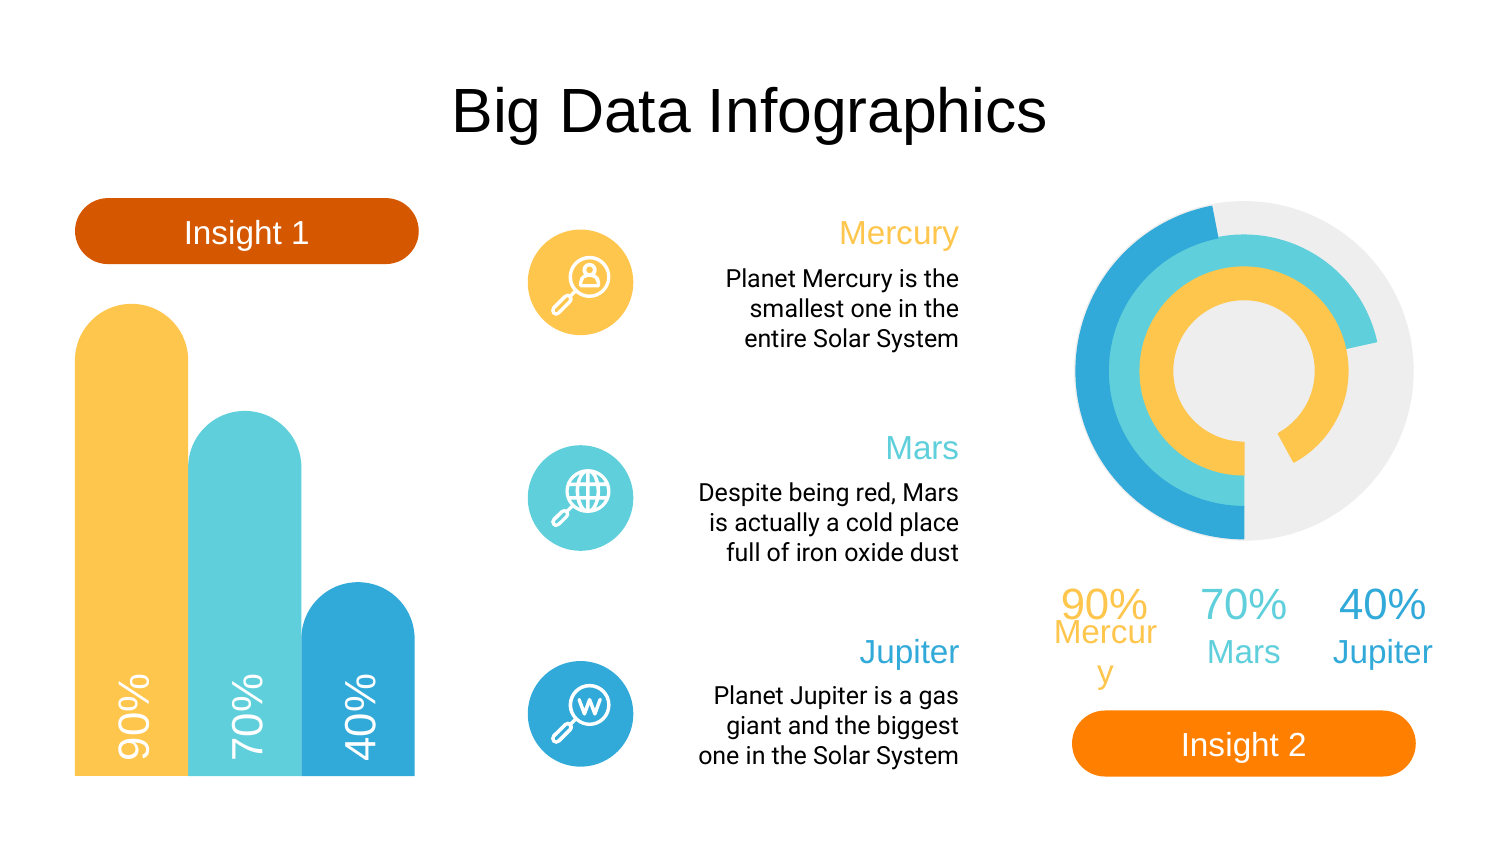

# Big Data Infographics
Insight 1

Mercury

Planet Mercury is the smallest one in the entire Solar System

Mars

Despite being red, Mars is actually a cold place full of iron oxide dust
90%
70%
40%

Jupiter
Mercury
Mars
Jupiter

90%
70%
40%
Planet Jupiter is a gas giant and the biggest one in the Solar System

Insight 2